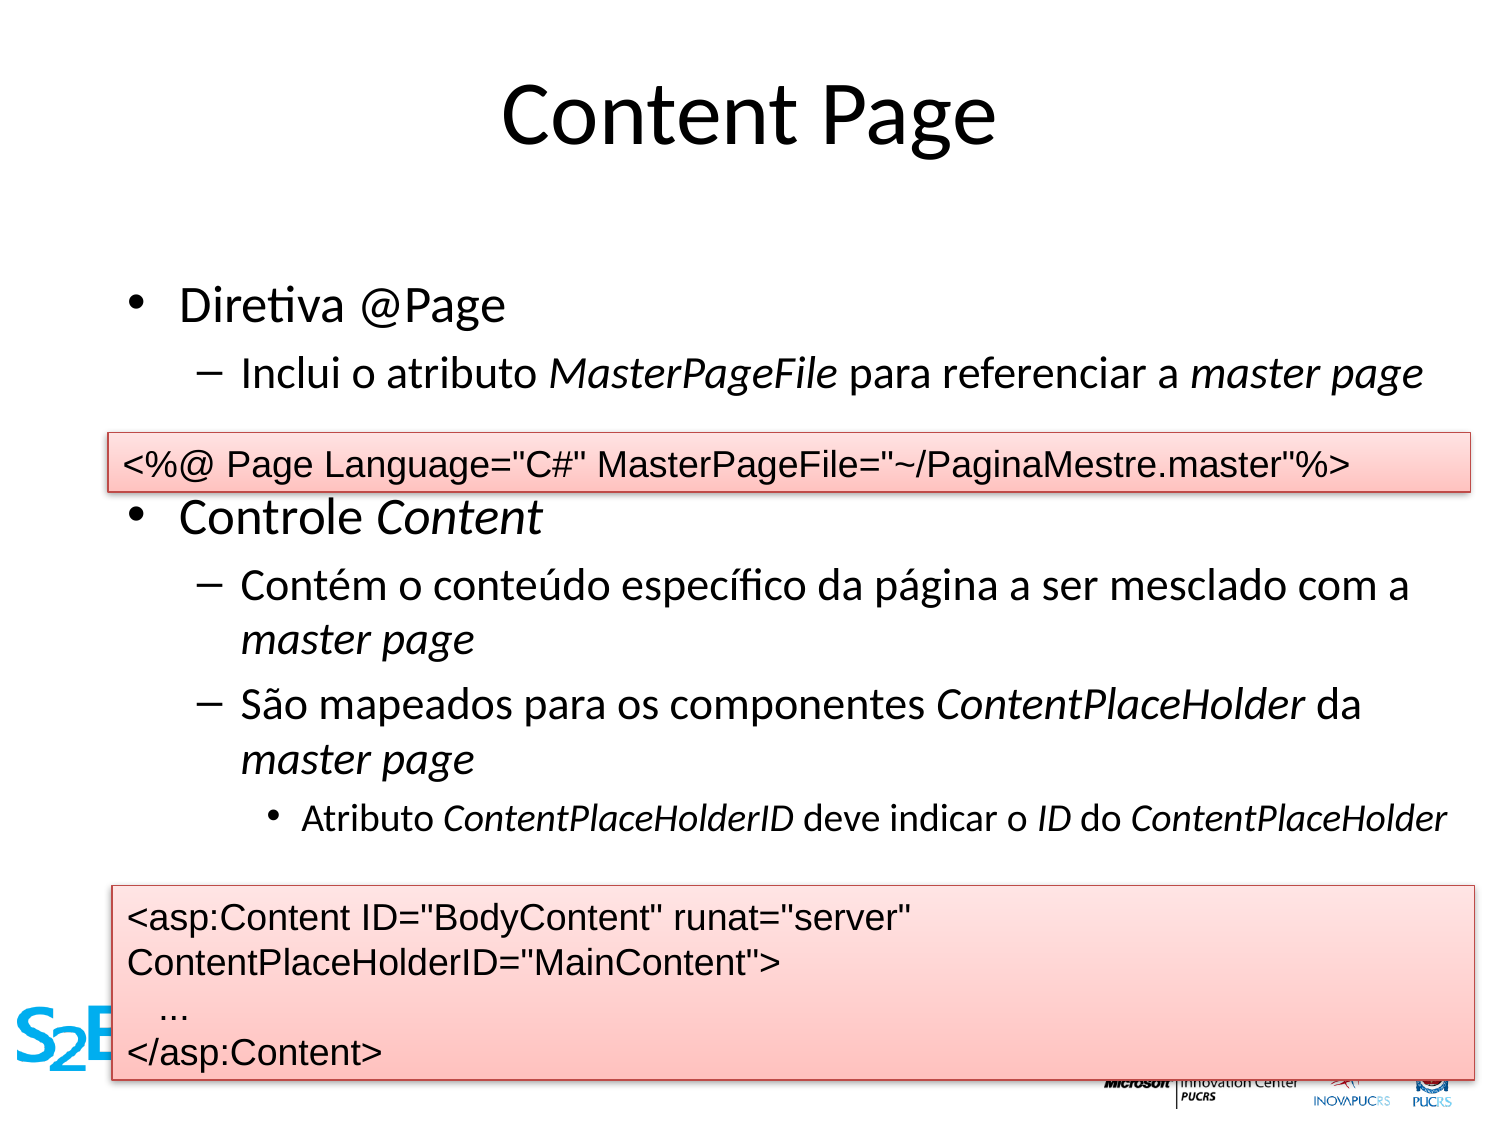

# Content Page
Diretiva @Page
Inclui o atributo MasterPageFile para referenciar a master page

Controle Content
Contém o conteúdo específico da página a ser mesclado com a master page
São mapeados para os componentes ContentPlaceHolder da master page
Atributo ContentPlaceHolderID deve indicar o ID do ContentPlaceHolder
<%@ Page Language="C#" MasterPageFile="~/PaginaMestre.master"%>
<asp:Content ID="BodyContent" runat="server" ContentPlaceHolderID="MainContent">
   ...
</asp:Content>